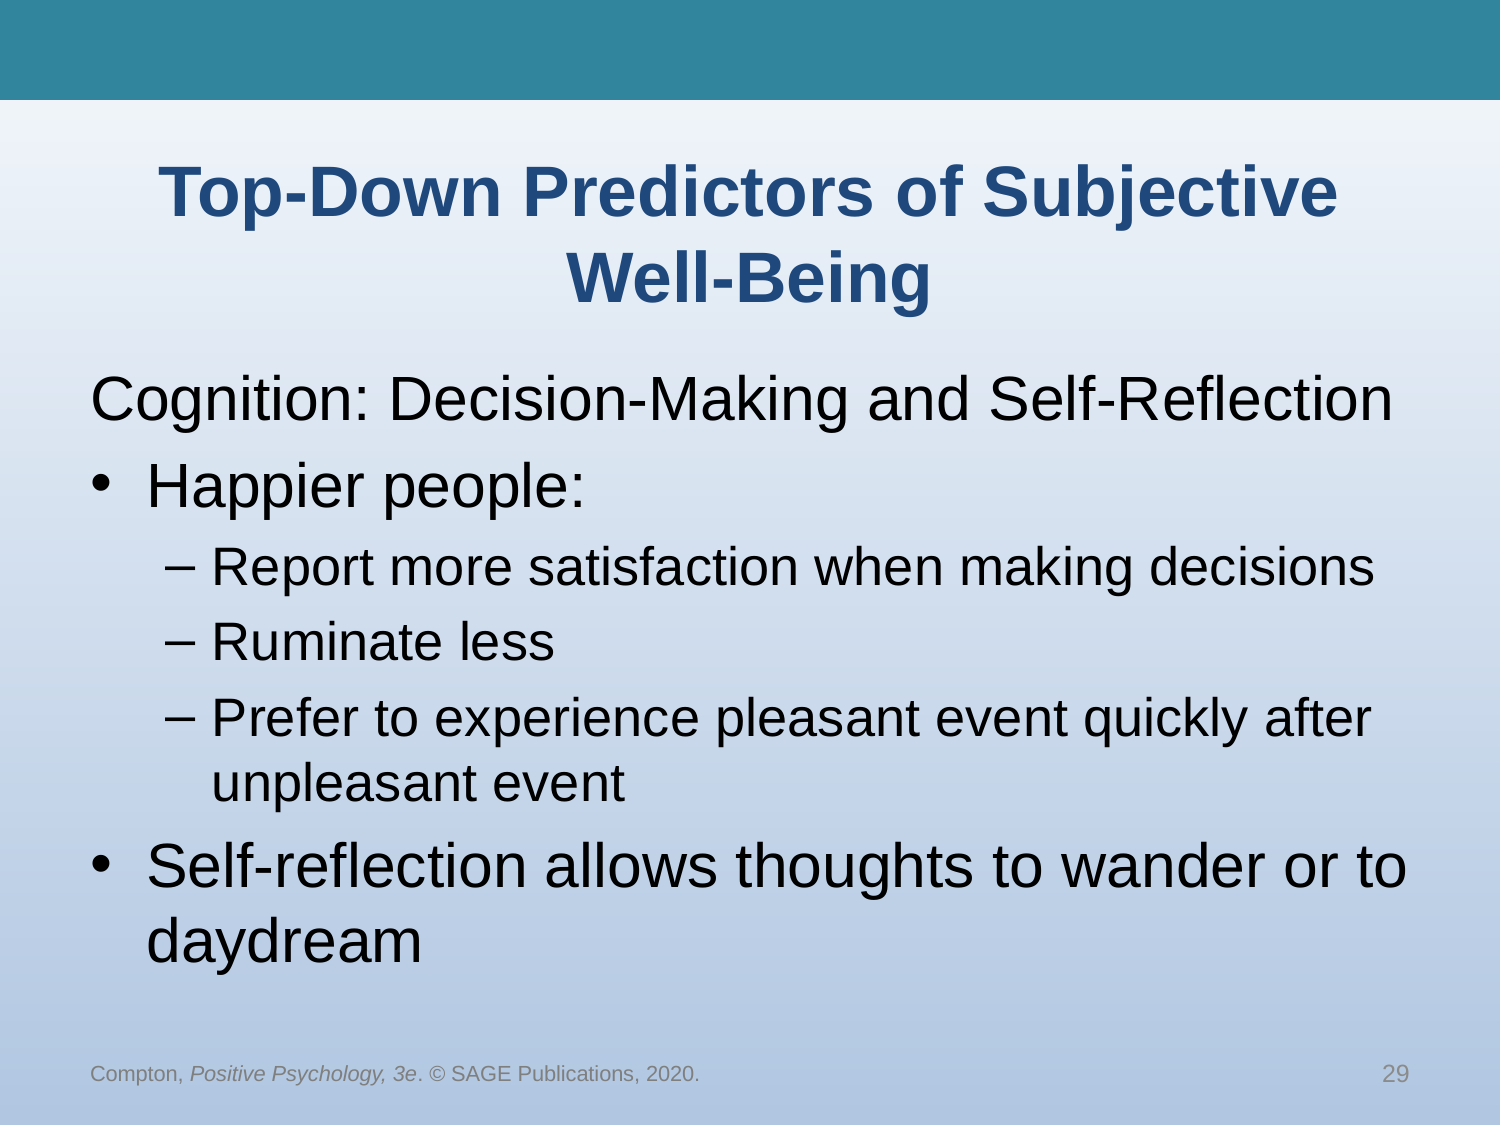

# Top-Down Predictors of Subjective Well-Being
Cognition: Decision-Making and Self-Reflection
Happier people:
Report more satisfaction when making decisions
Ruminate less
Prefer to experience pleasant event quickly after unpleasant event
Self-reflection allows thoughts to wander or to daydream

Compton, Positive Psychology, 3e. © SAGE Publications, 2020.
29